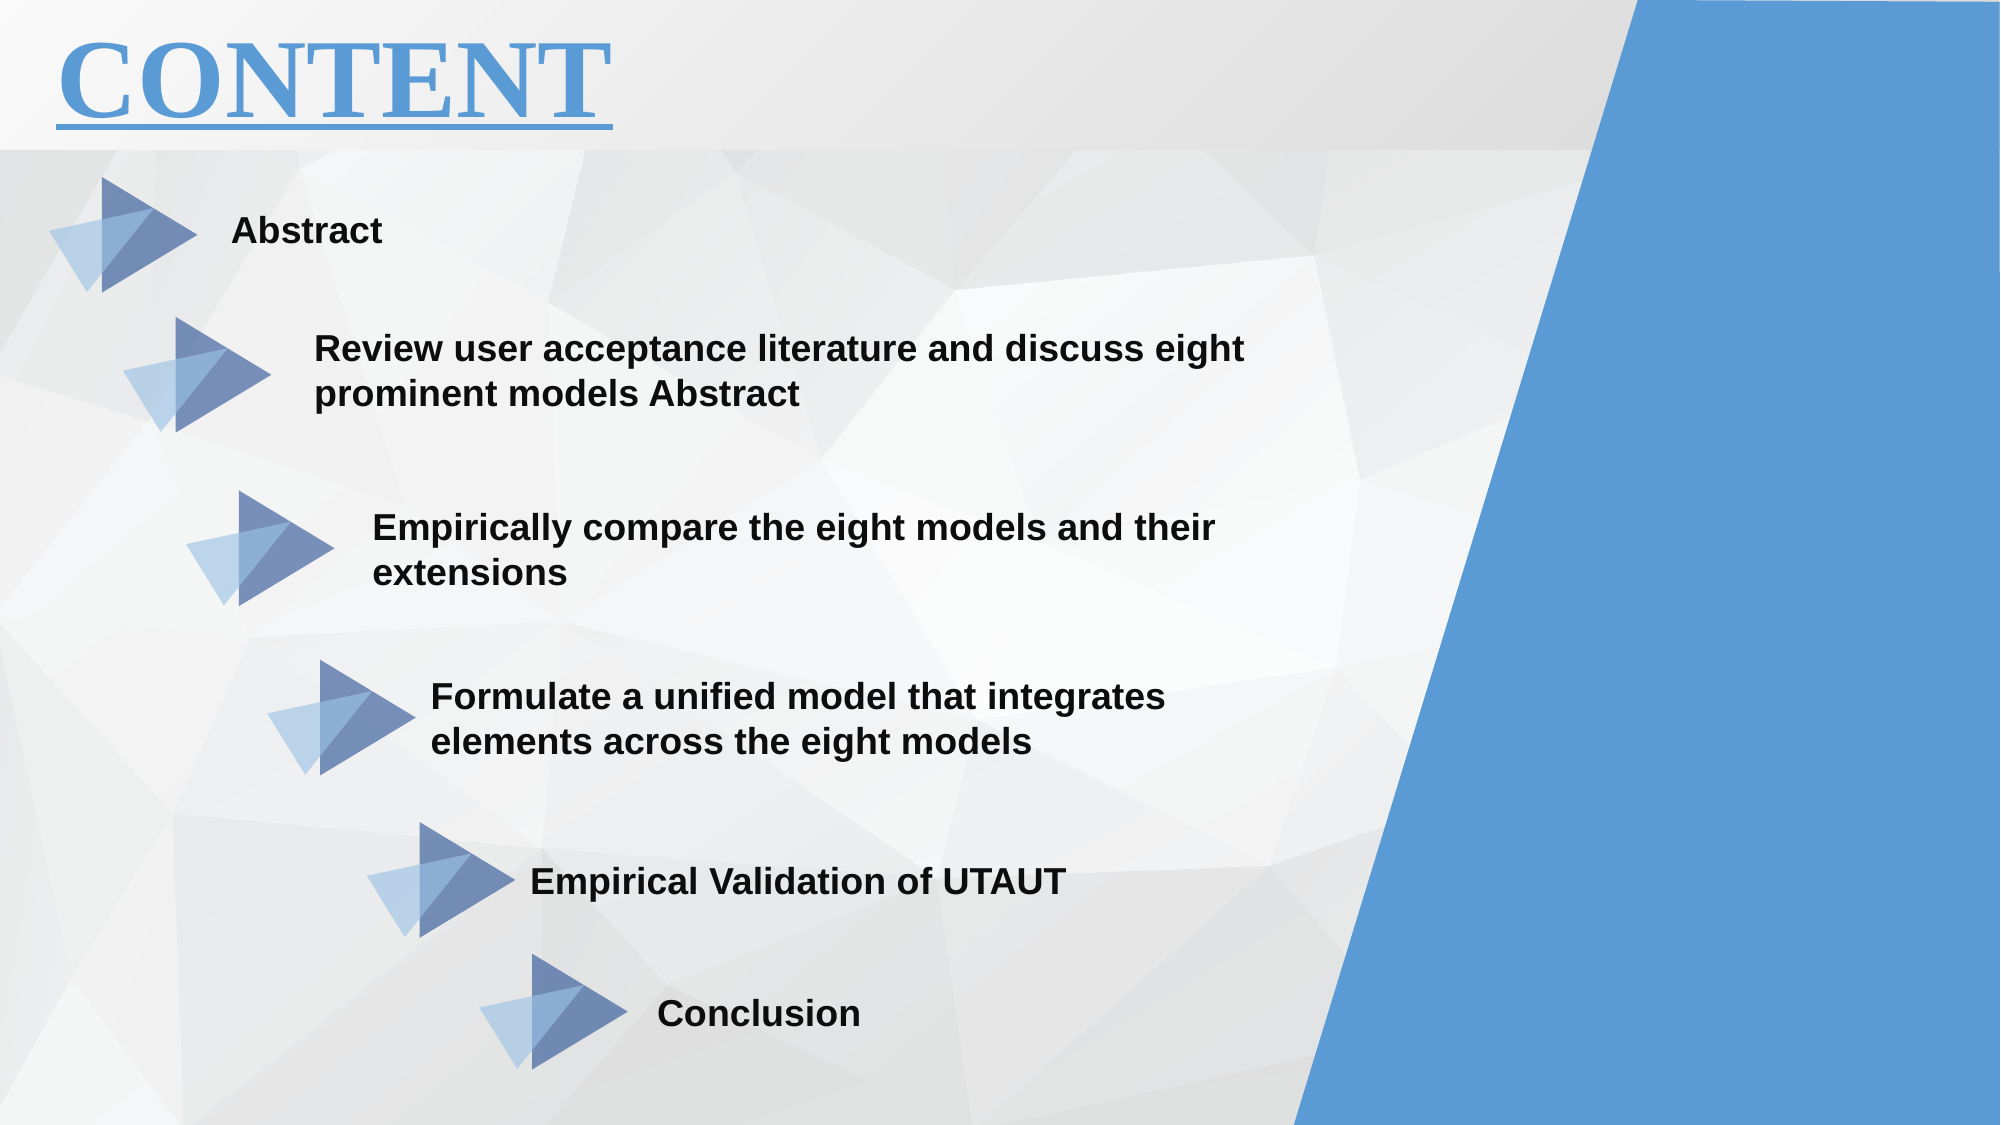

CONTENT

Abstract
Review user acceptance literature and discuss eight prominent models Abstract

Empirically compare the eight models and their extensions

Formulate a unified model that integrates elements across the eight models

Empirical Validation of UTAUT

Conclusion